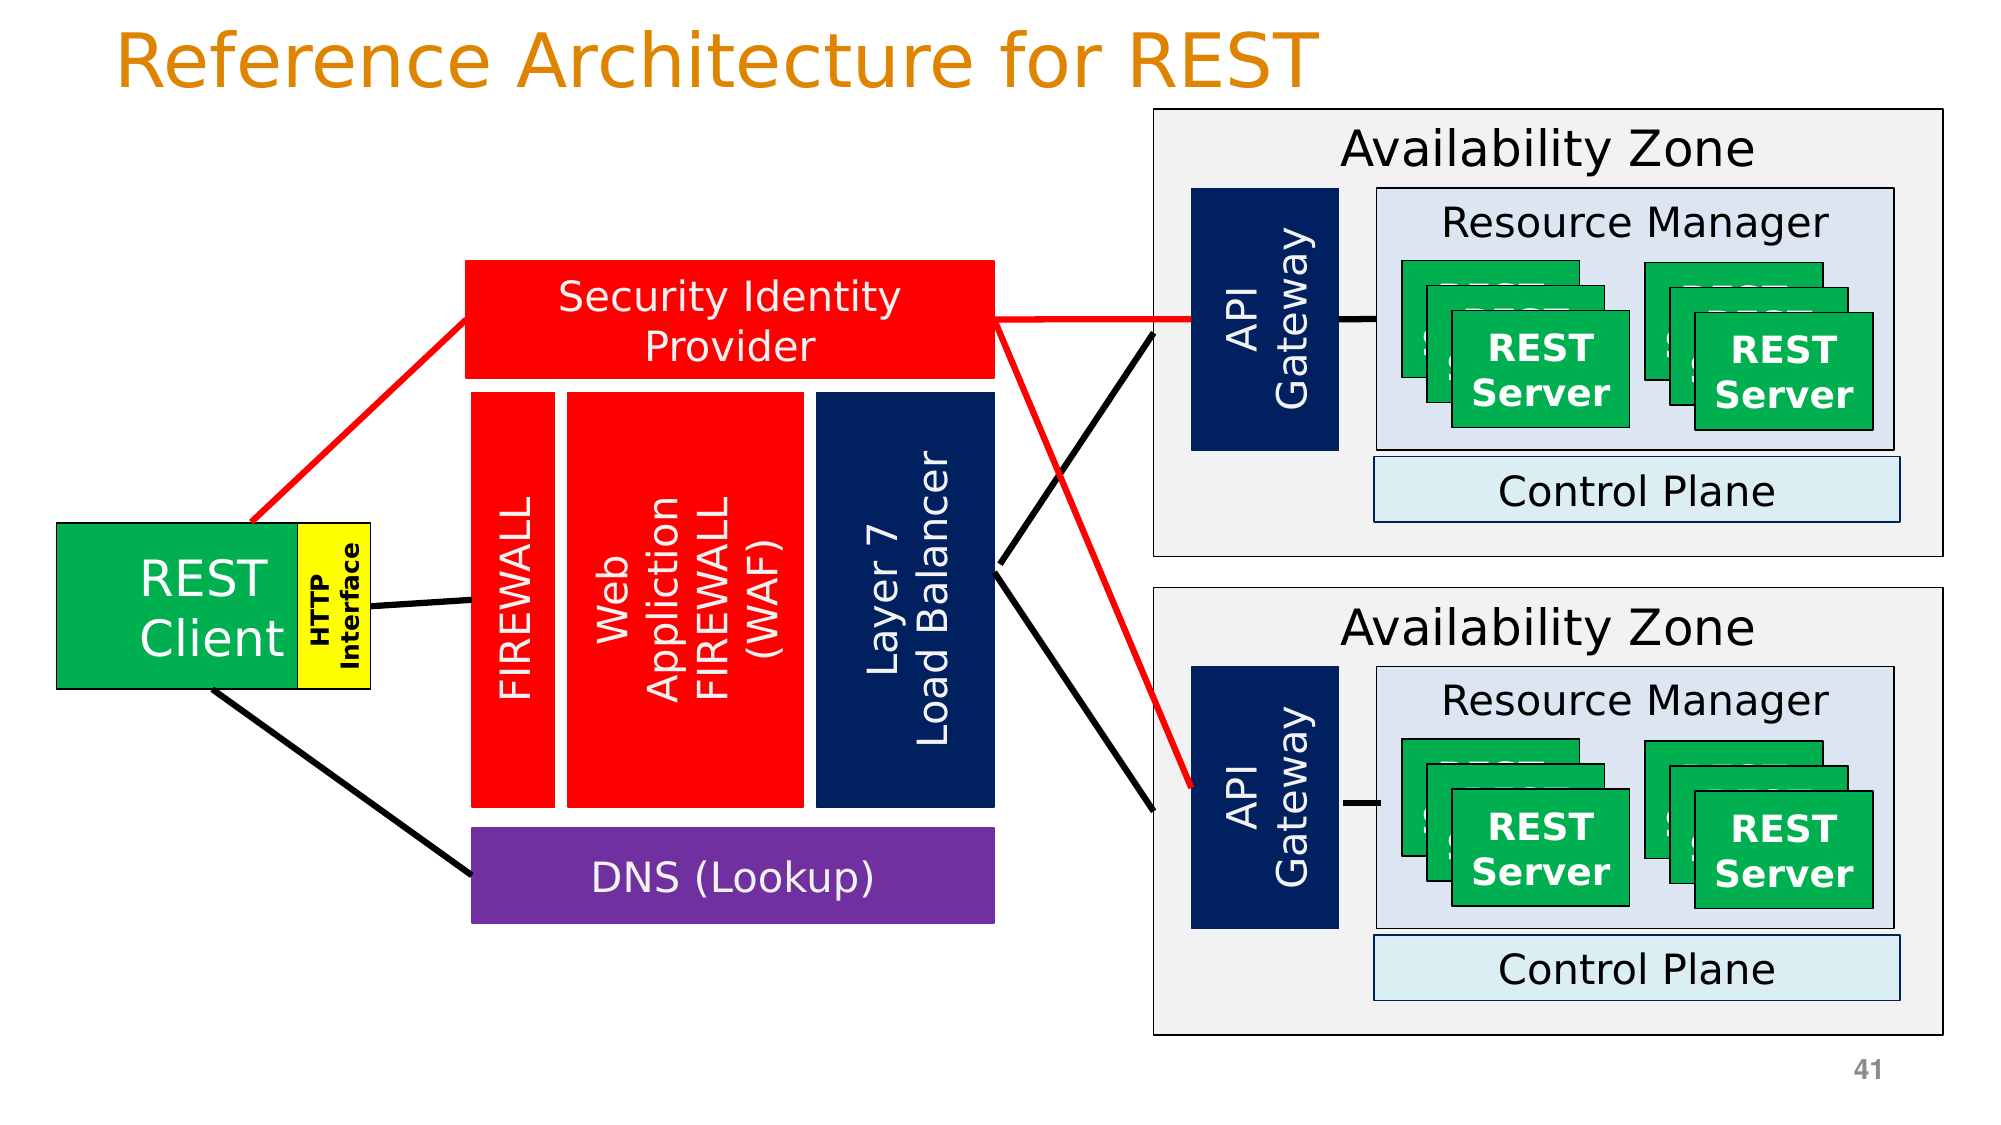

# Reference Architecture for REST
Availability Zone
Resource Manager
API
Gateway
REST
Server
Security Identity
Provider
REST
Server
REST
Server
REST
Server
REST
Server
REST
Server
Control Plane
Web
Appliction
FIREWALL
(WAF)
Layer 7
Load Balancer
REST
Client
FIREWALL
HTTP
Interface
Availability Zone
Resource Manager
API
Gateway
REST
Server
REST
Server
REST
Server
REST
Server
REST
Server
REST
Server
DNS (Lookup)
Control Plane
41